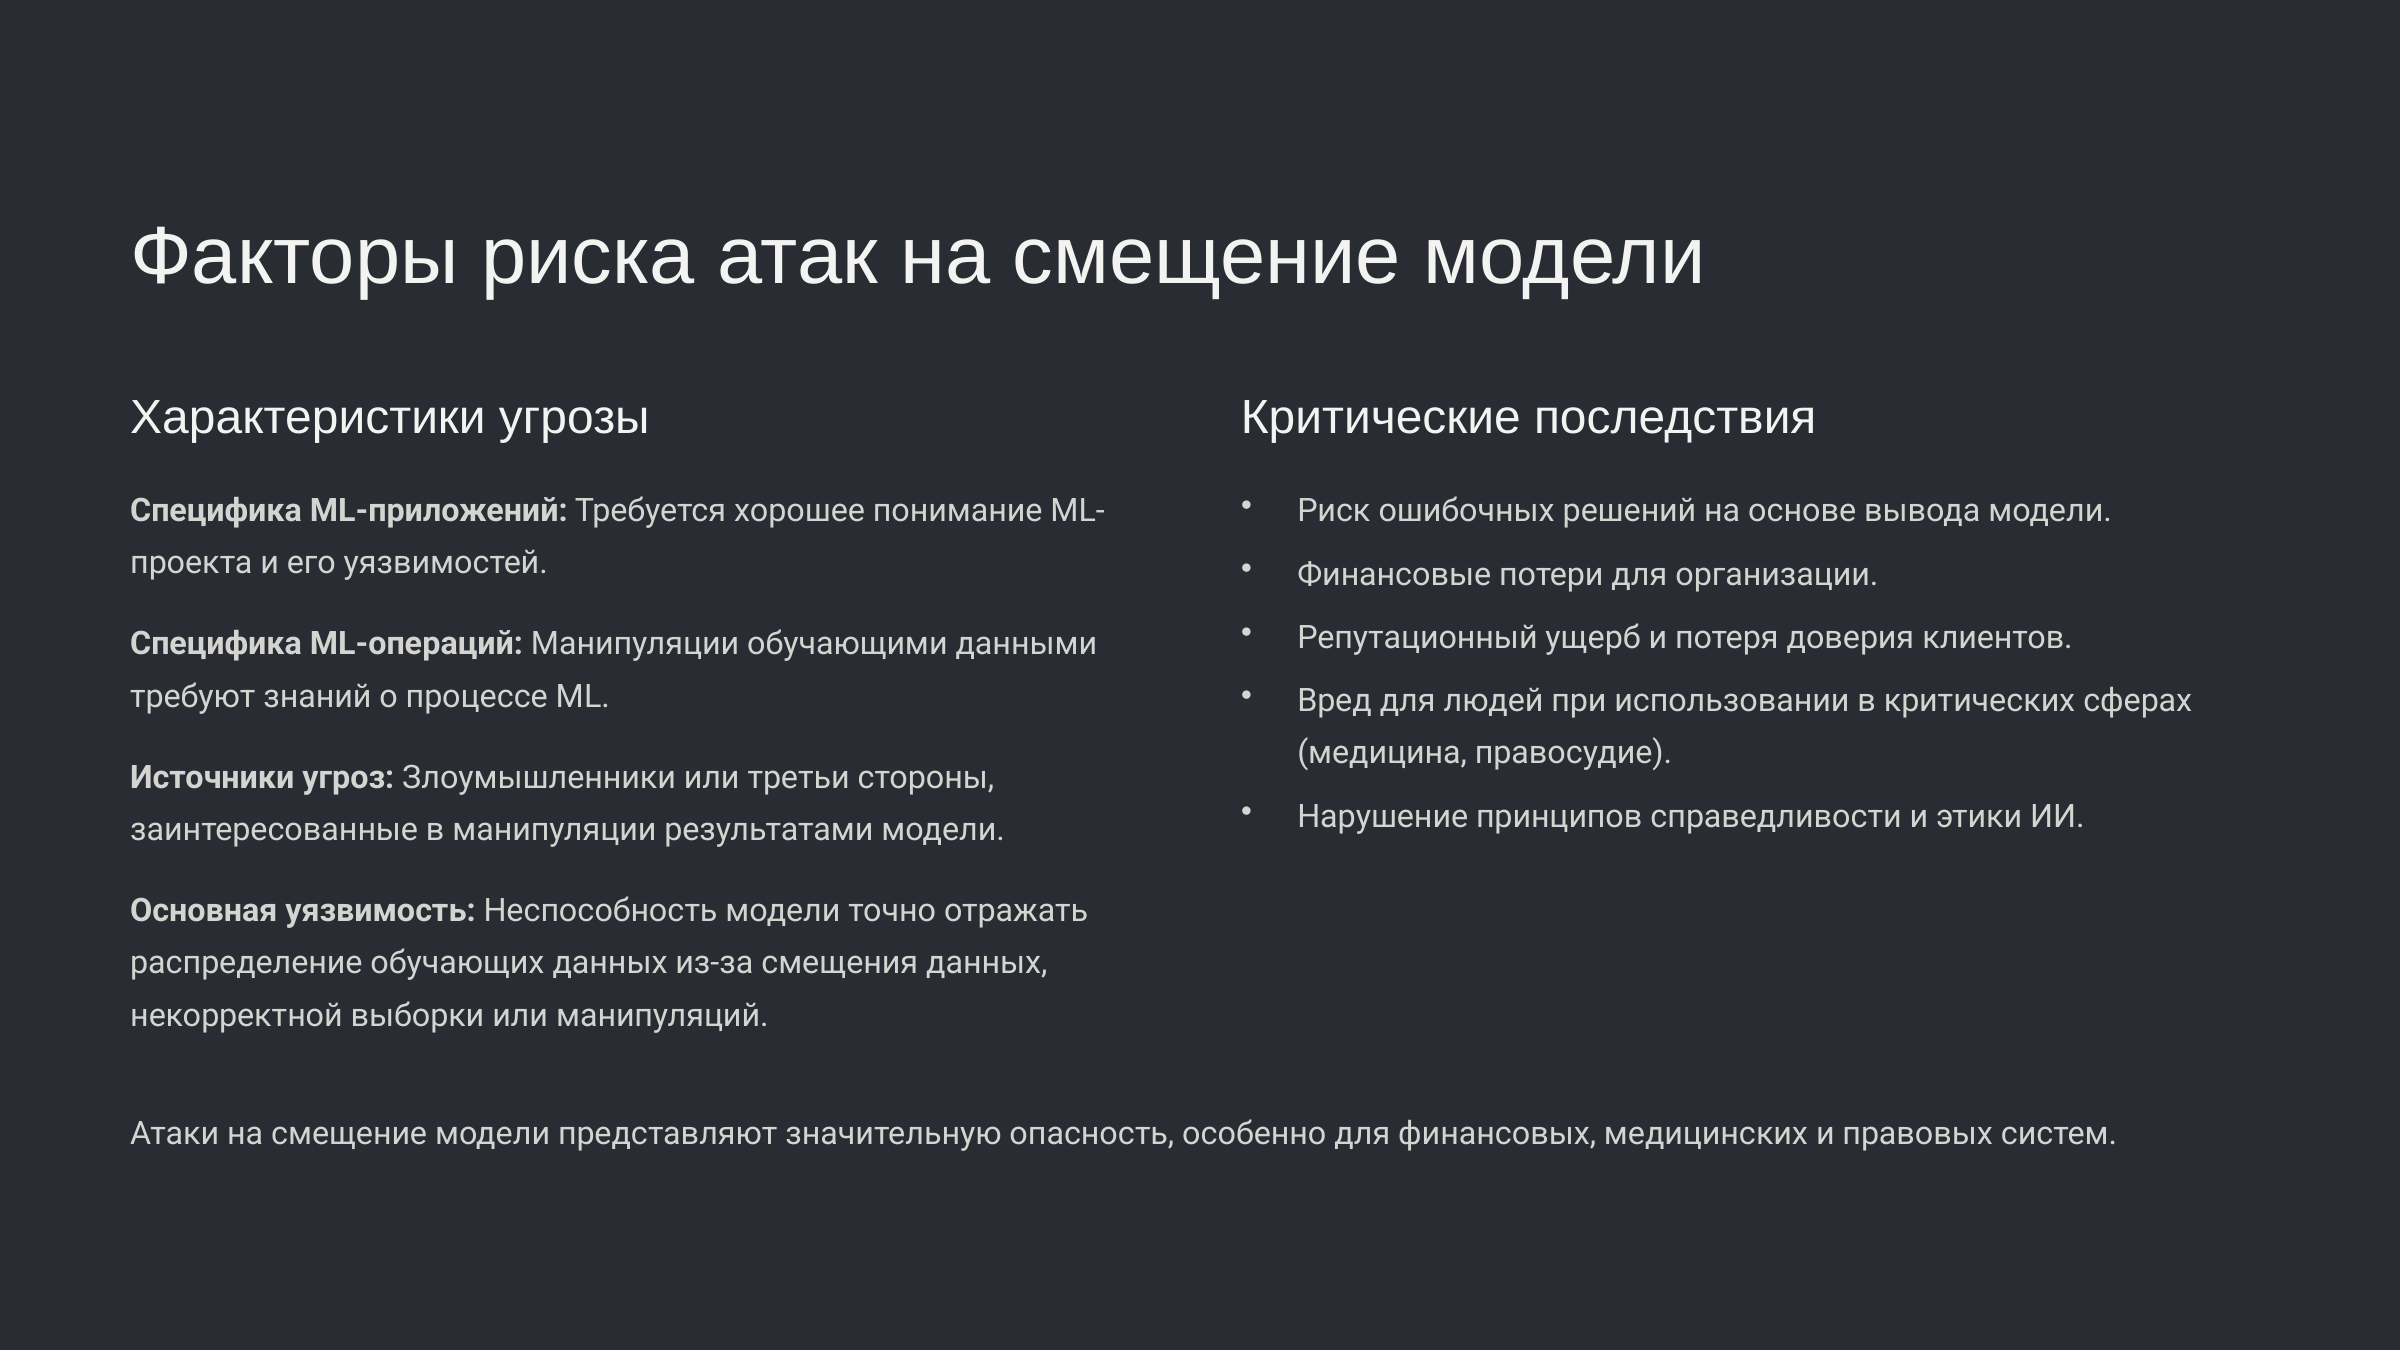

Факторы риска атак на смещение модели
Характеристики угрозы
Критические последствия
Специфика ML-приложений: Требуется хорошее понимание ML-проекта и его уязвимостей.
Риск ошибочных решений на основе вывода модели.
Финансовые потери для организации.
Репутационный ущерб и потеря доверия клиентов.
Специфика ML-операций: Манипуляции обучающими данными требуют знаний о процессе ML.
Вред для людей при использовании в критических сферах (медицина, правосудие).
Источники угроз: Злоумышленники или третьи стороны, заинтересованные в манипуляции результатами модели.
Нарушение принципов справедливости и этики ИИ.
Основная уязвимость: Неспособность модели точно отражать распределение обучающих данных из-за смещения данных, некорректной выборки или манипуляций.
Атаки на смещение модели представляют значительную опасность, особенно для финансовых, медицинских и правовых систем.